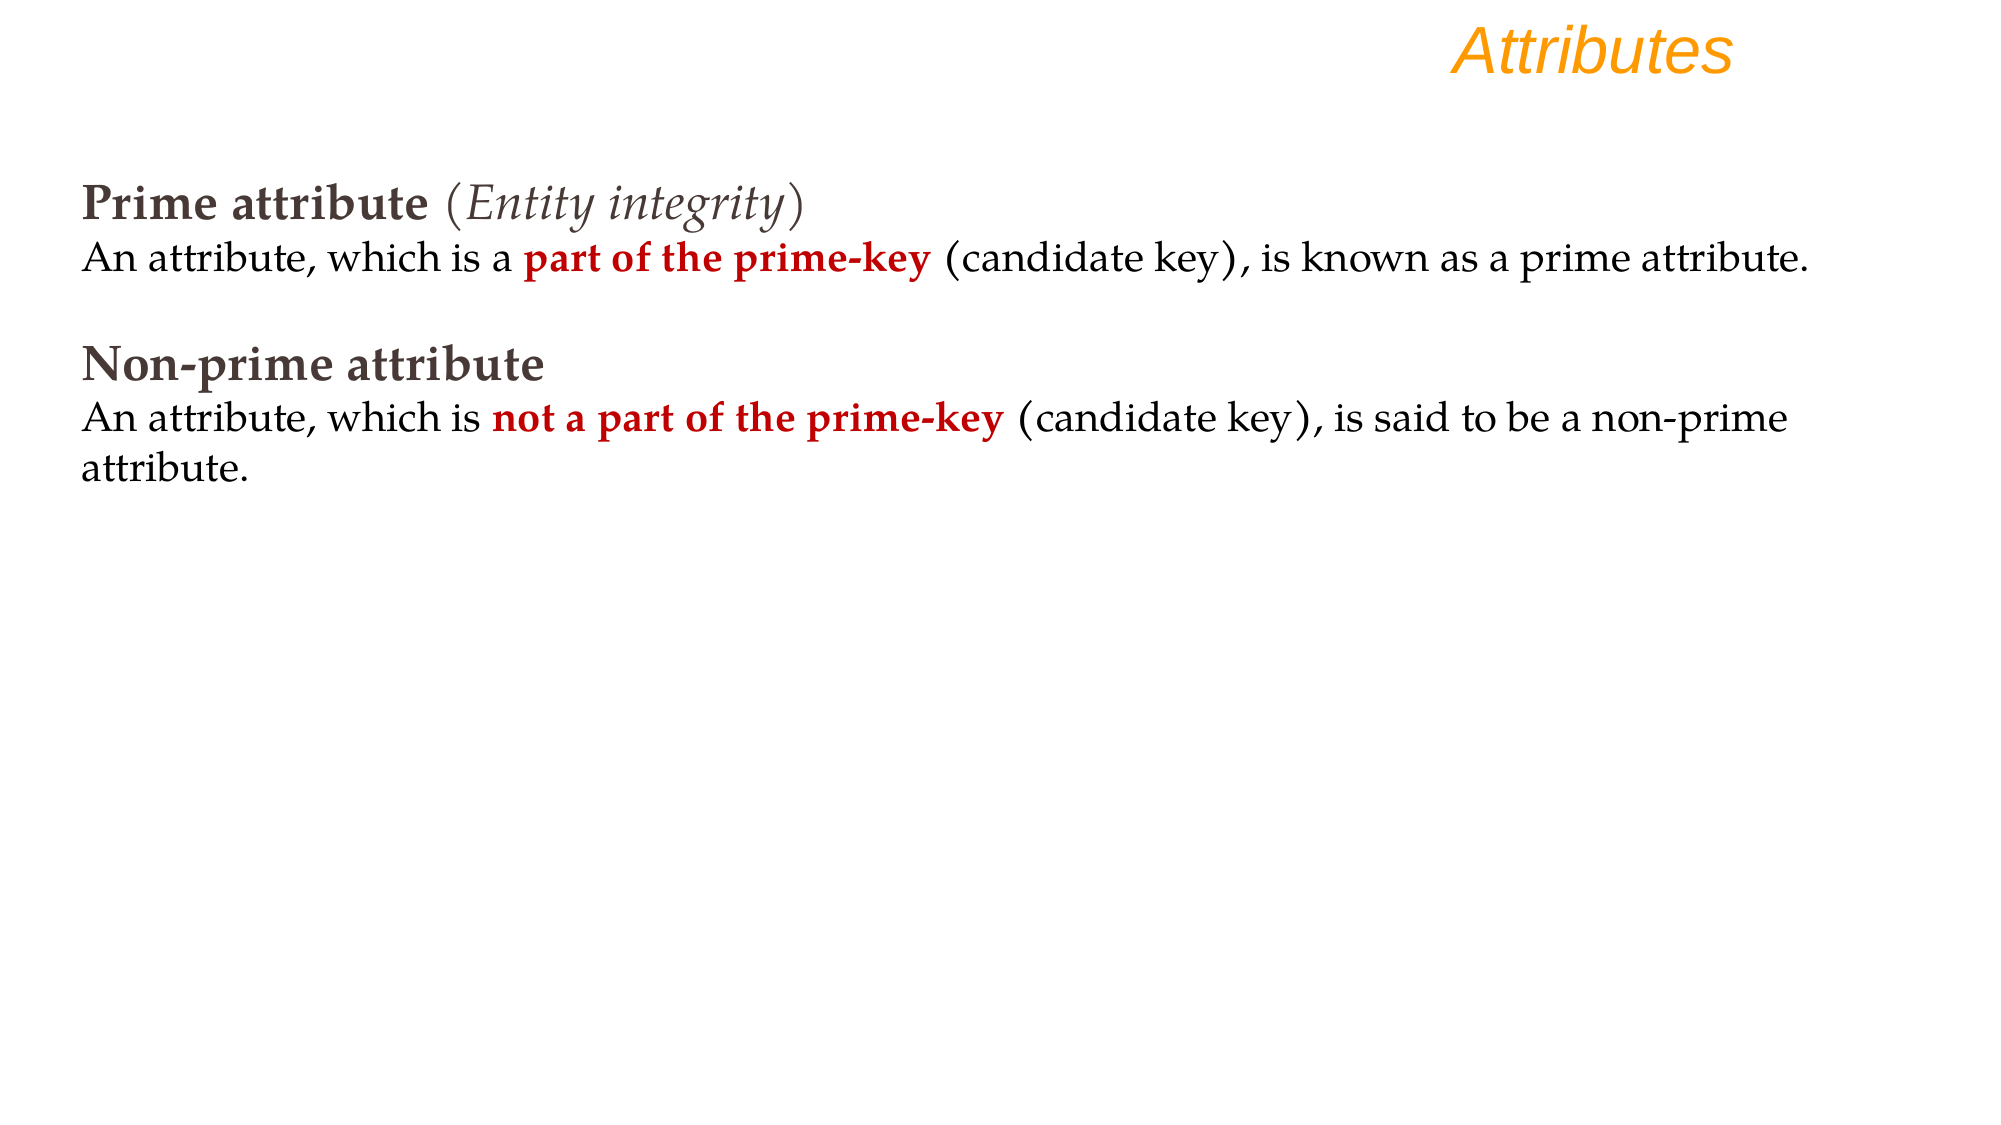

Attributes
Prime attribute (Entity integrity)
An attribute, which is a part of the prime-key (candidate key), is known as a prime attribute.

Non-prime attribute
An attribute, which is not a part of the prime-key (candidate key), is said to be a non-prime attribute.